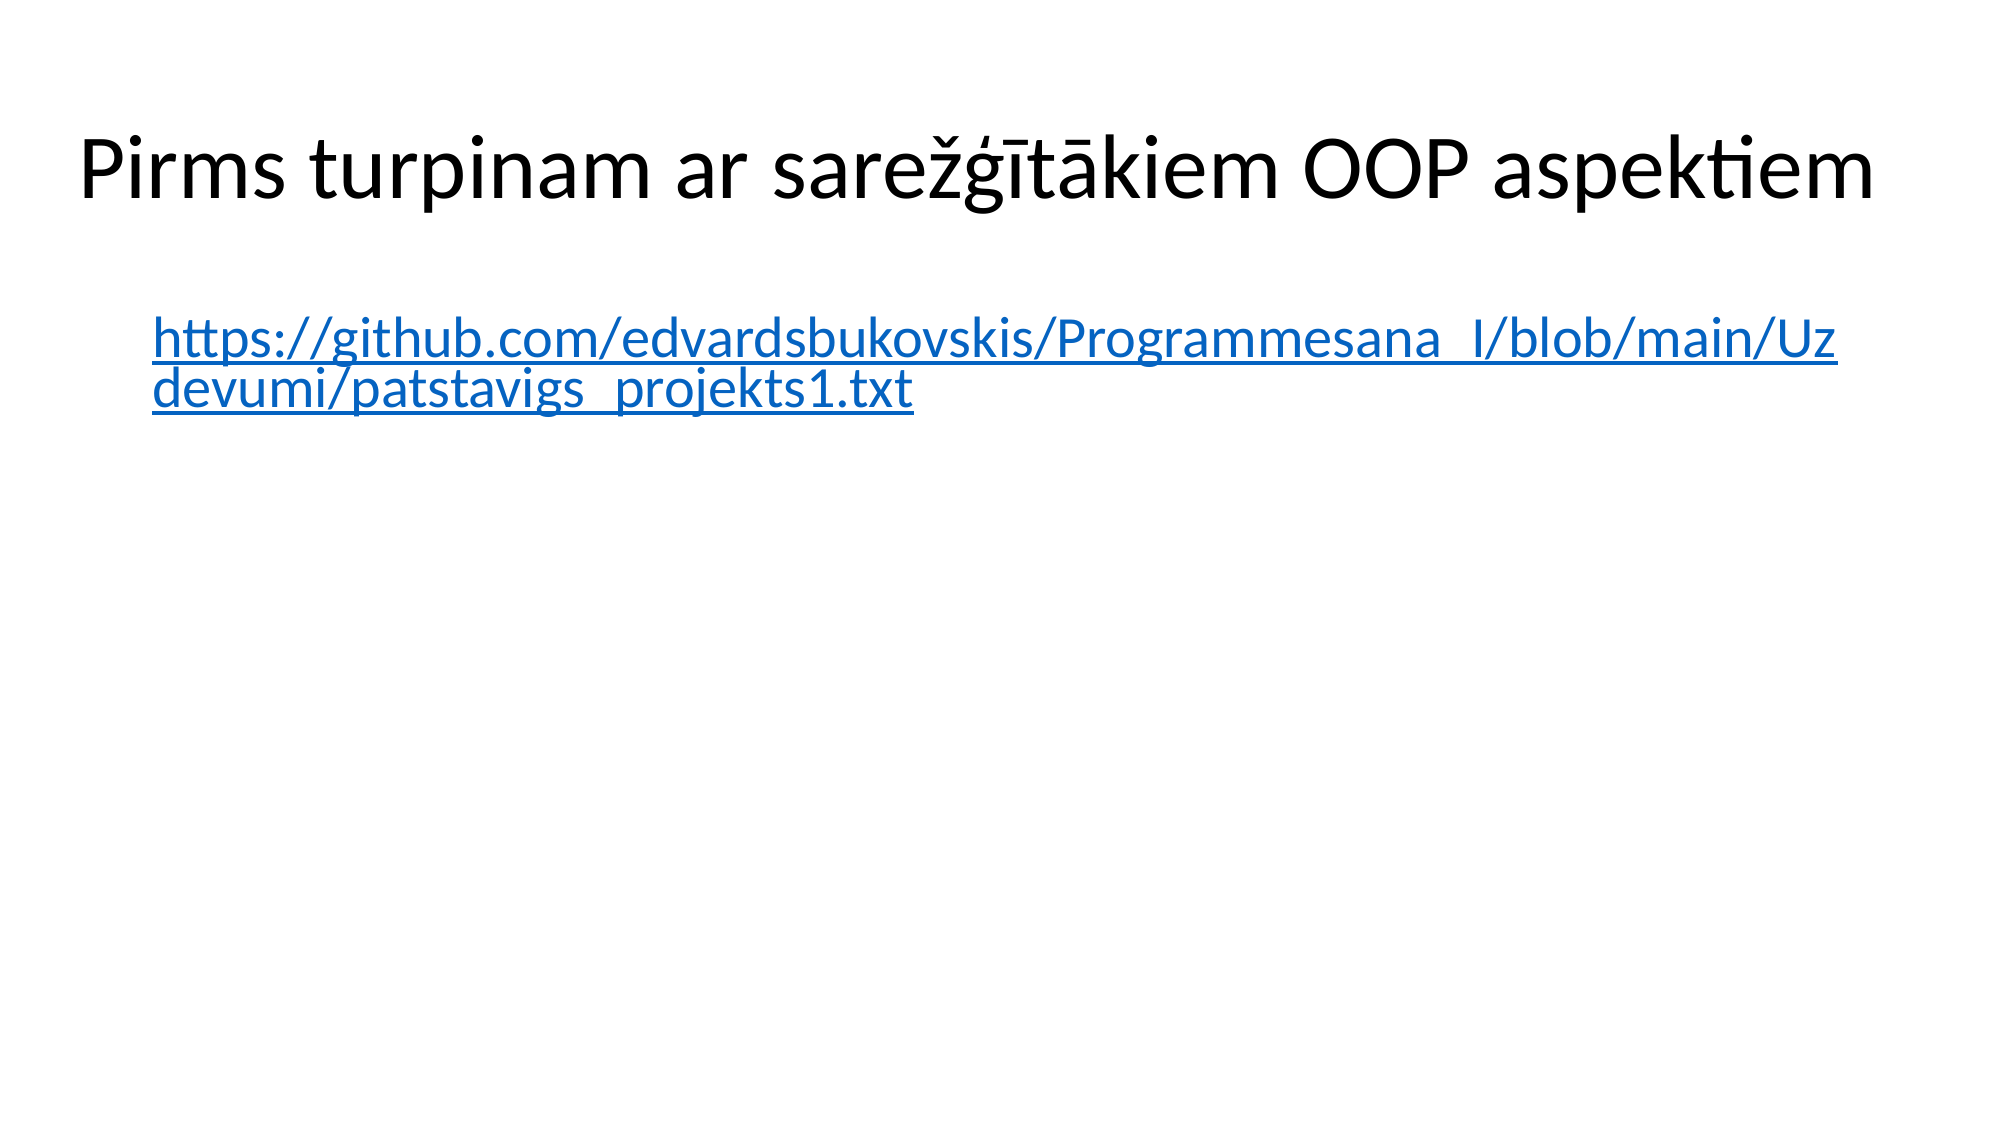

# Pirms turpinam ar sarežģītākiem OOP aspektiem
https://github.com/edvardsbukovskis/Programmesana_I/blob/main/Uzdevumi/patstavigs_projekts1.txt